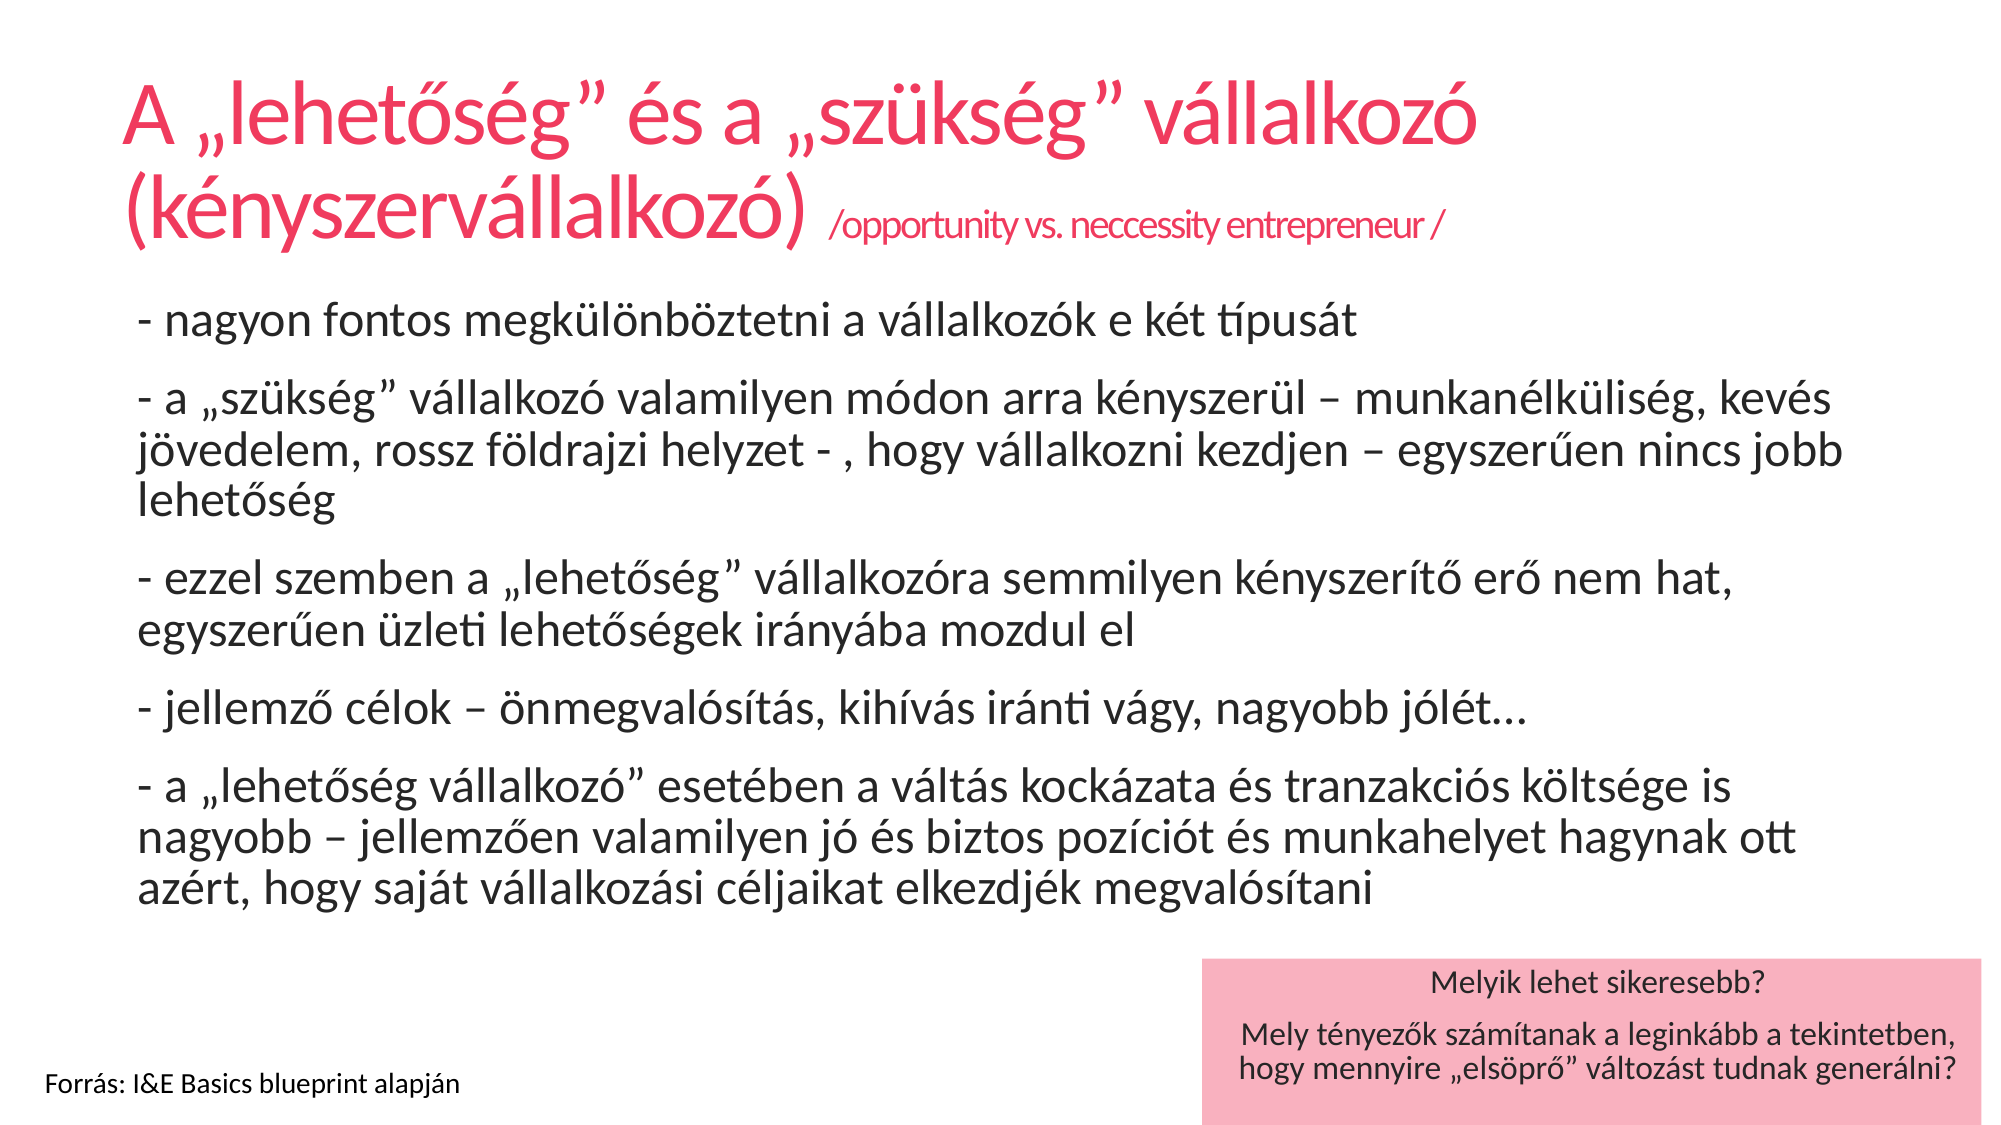

# A „lehetőség” és a „szükség” vállalkozó (kényszervállalkozó) /opportunity vs. neccessity entrepreneur /
- nagyon fontos megkülönböztetni a vállalkozók e két típusát
- a „szükség” vállalkozó valamilyen módon arra kényszerül – munkanélküliség, kevés jövedelem, rossz földrajzi helyzet - , hogy vállalkozni kezdjen – egyszerűen nincs jobb lehetőség
- ezzel szemben a „lehetőség” vállalkozóra semmilyen kényszerítő erő nem hat, egyszerűen üzleti lehetőségek irányába mozdul el
- jellemző célok – önmegvalósítás, kihívás iránti vágy, nagyobb jólét…
- a „lehetőség vállalkozó” esetében a váltás kockázata és tranzakciós költsége is nagyobb – jellemzően valamilyen jó és biztos pozíciót és munkahelyet hagynak ott azért, hogy saját vállalkozási céljaikat elkezdjék megvalósítani
Melyik lehet sikeresebb?
Mely tényezők számítanak a leginkább a tekintetben, hogy mennyire „elsöprő” változást tudnak generálni?
Forrás: I&E Basics blueprint alapján